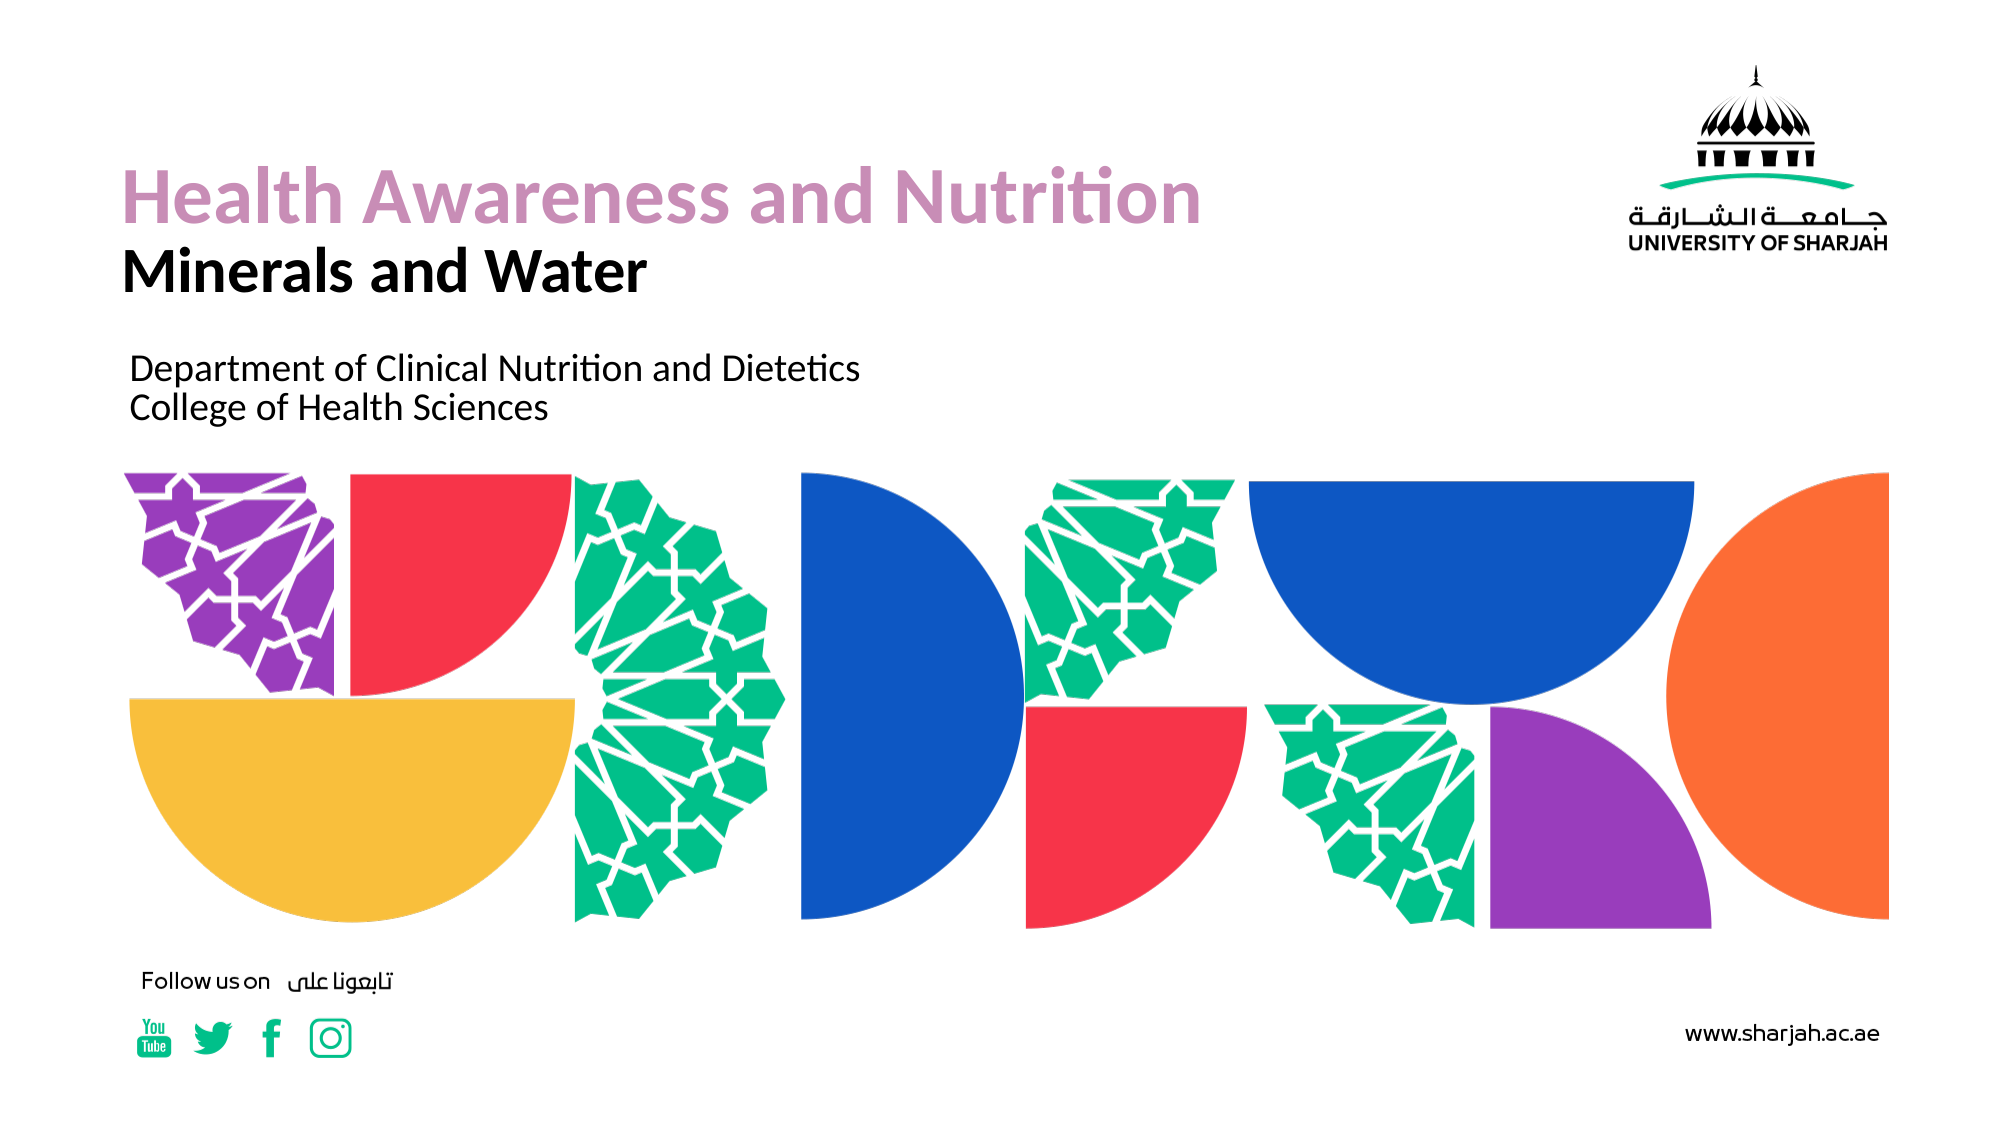

# Health Awareness and Nutrition
Minerals and Water
Department of Clinical Nutrition and Dietetics
College of Health Sciences